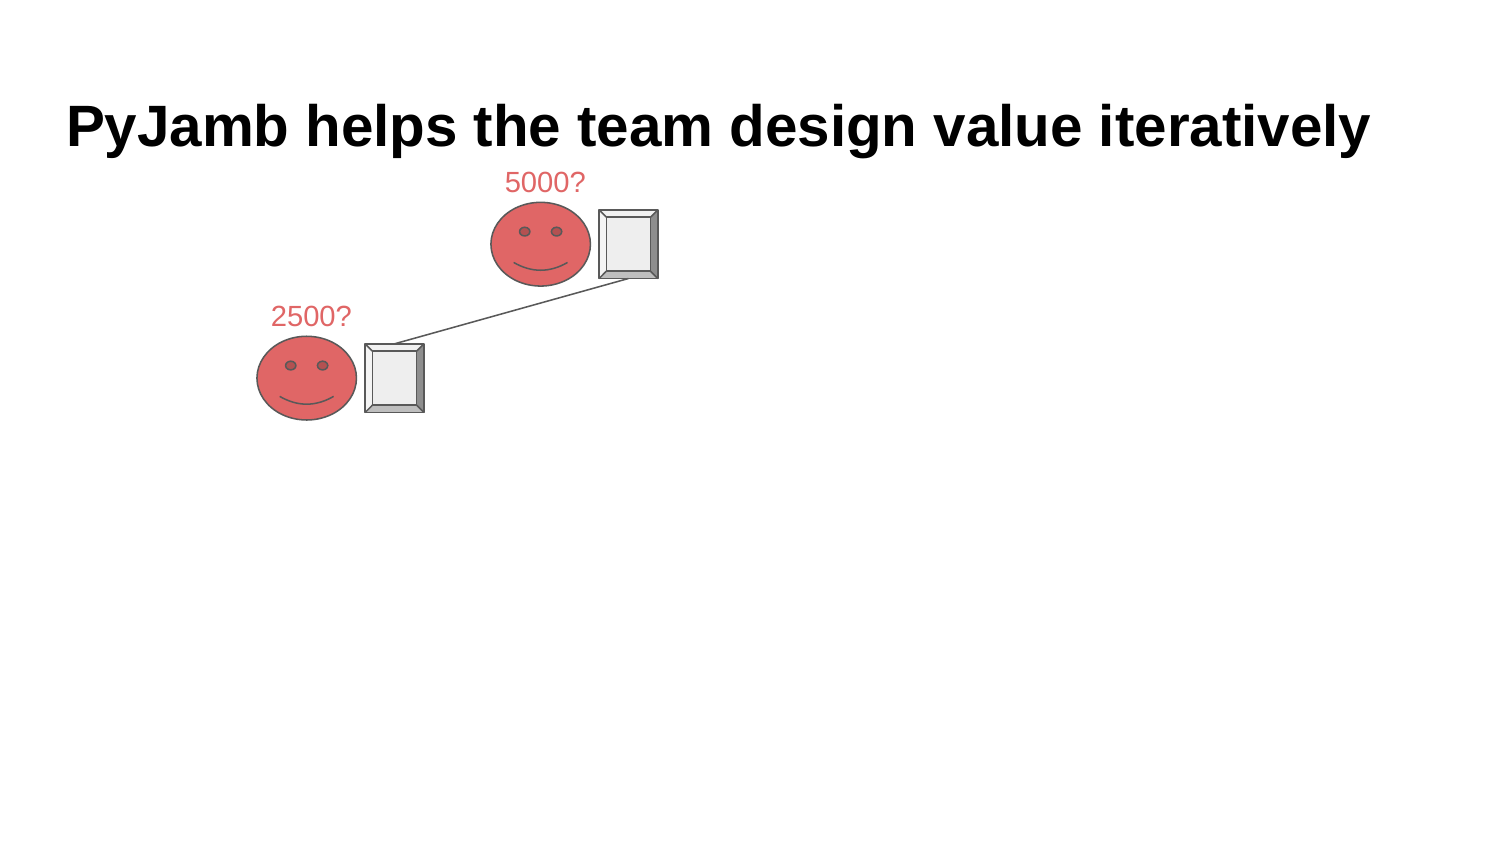

# PyJamb helps the team design value iteratively
5000?

2500?